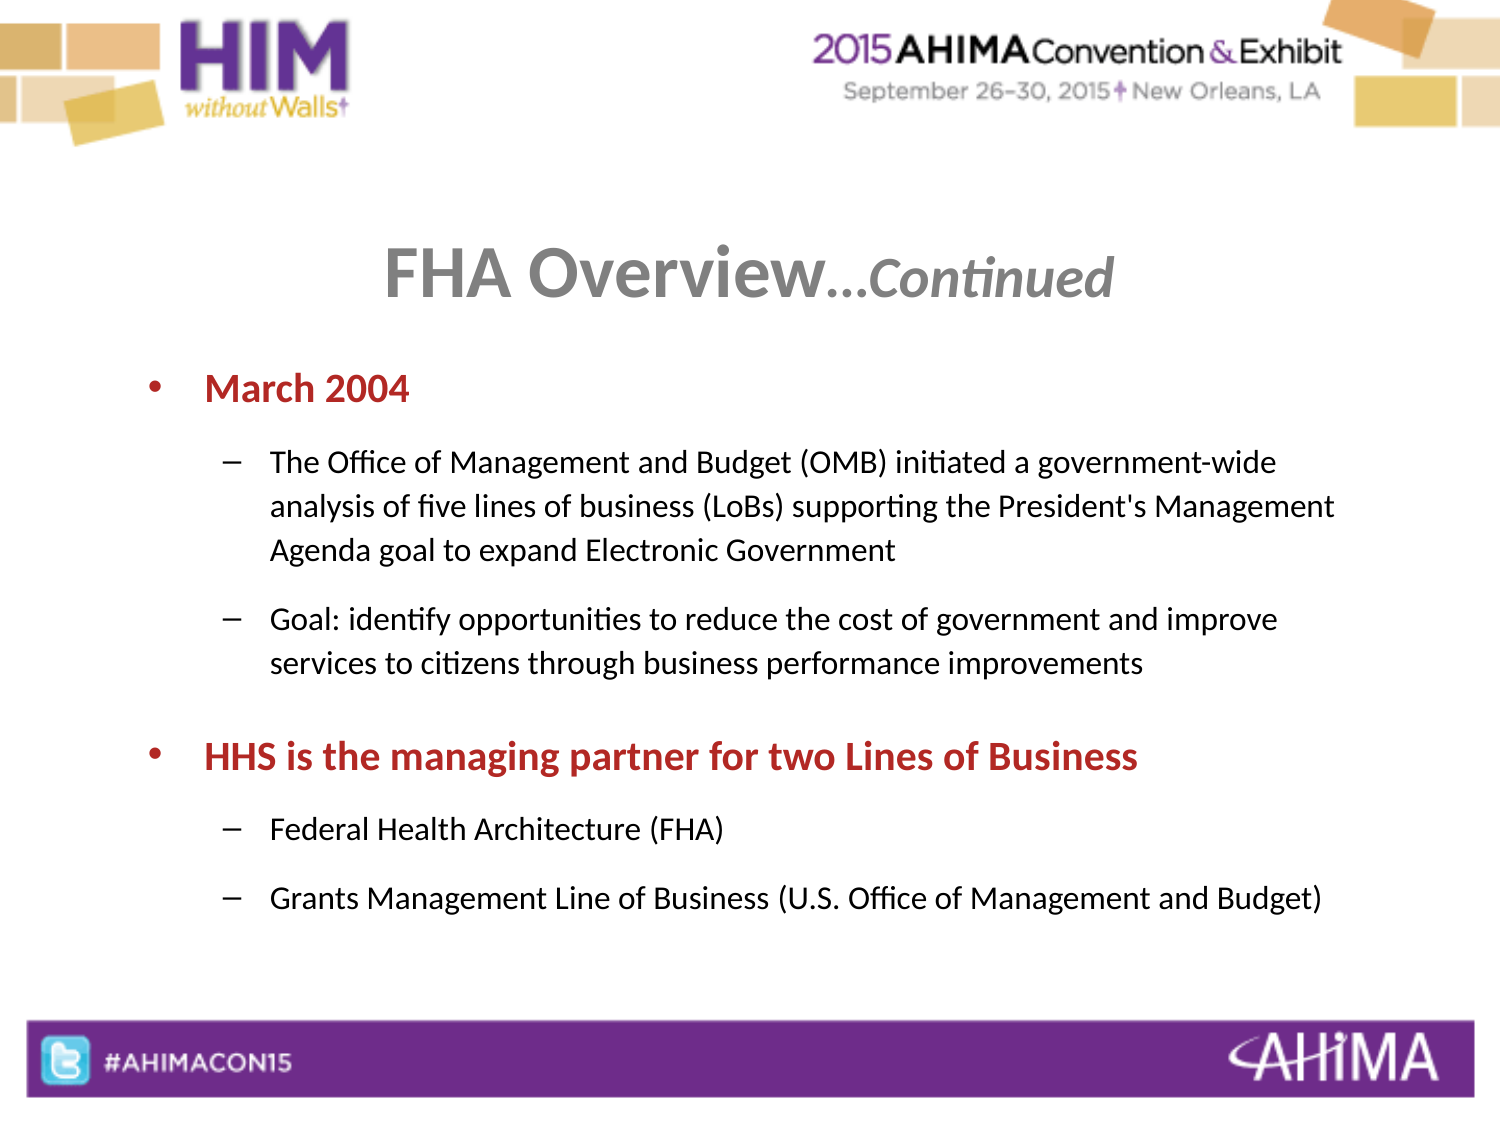

# FHA Overview…Continued
March 2004
The Office of Management and Budget (OMB) initiated a government-wide analysis of five lines of business (LoBs) supporting the President's Management Agenda goal to expand Electronic Government
Goal: identify opportunities to reduce the cost of government and improve services to citizens through business performance improvements
HHS is the managing partner for two Lines of Business
Federal Health Architecture (FHA)
Grants Management Line of Business (U.S. Office of Management and Budget)